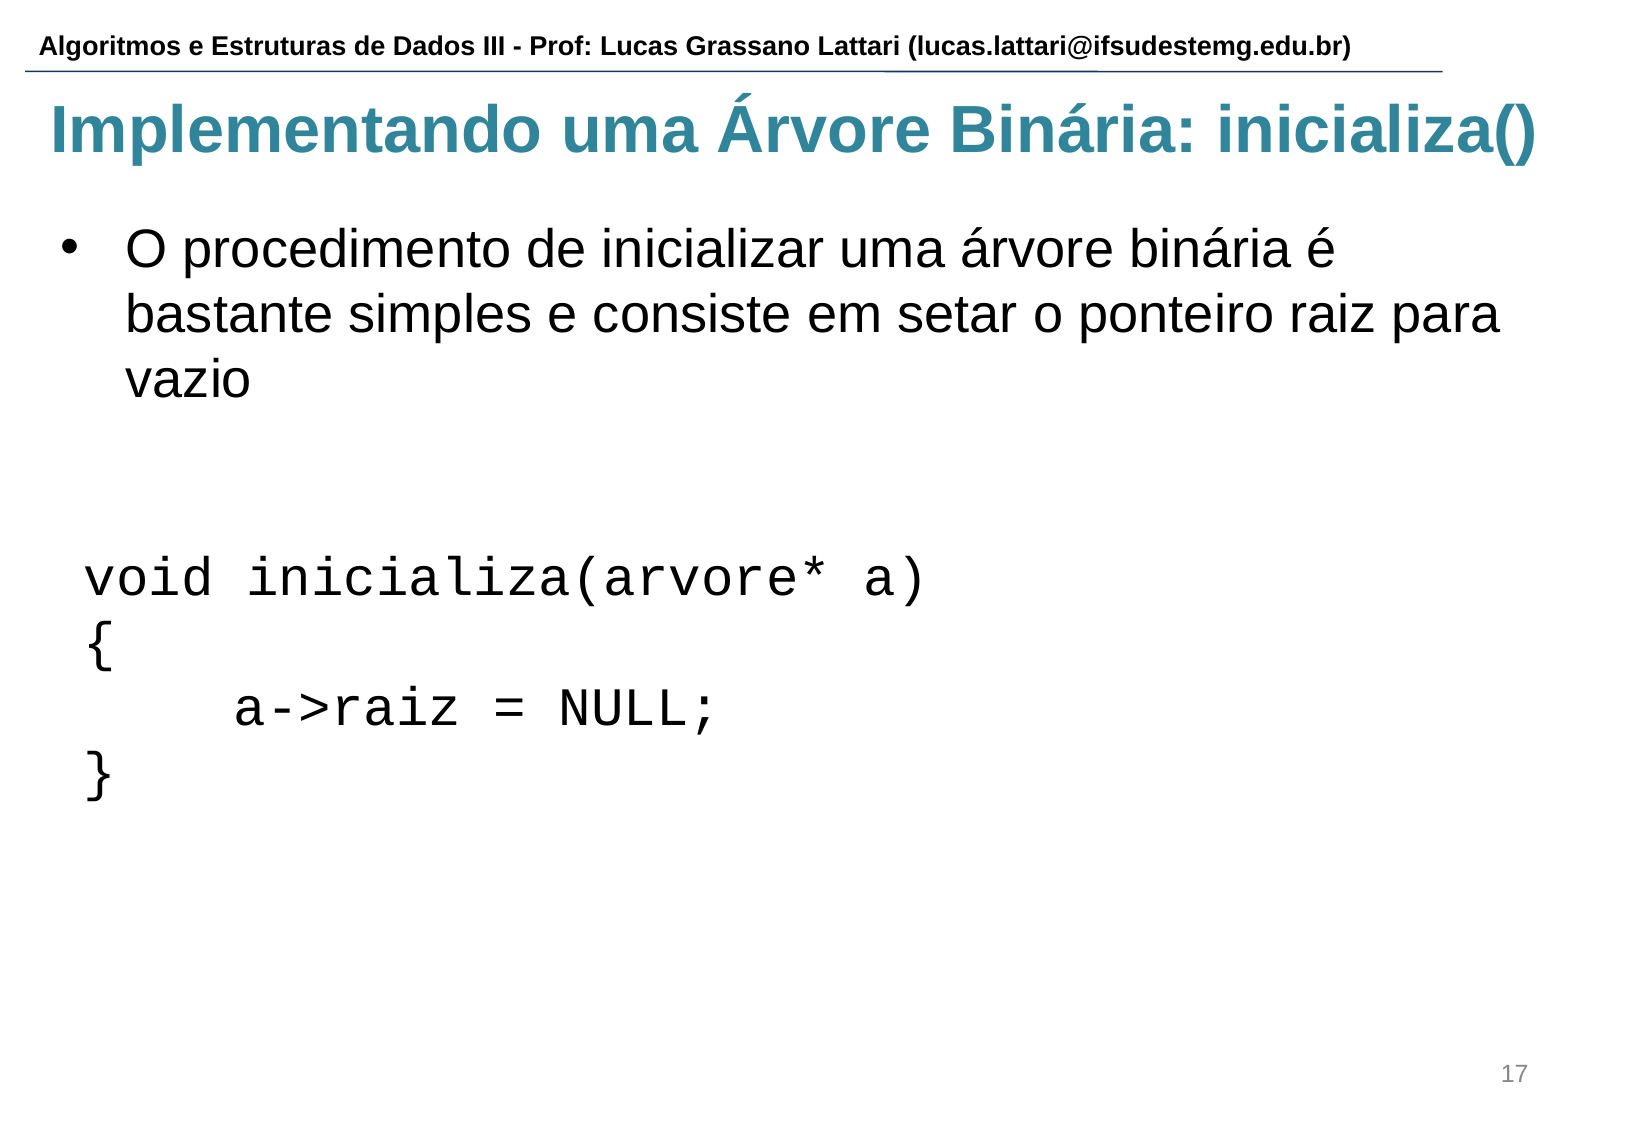

# Implementando uma Árvore Binária: inicializa()
O procedimento de inicializar uma árvore binária é bastante simples e consiste em setar o ponteiro raiz para vazio
void inicializa(arvore* a)
{
	a->raiz = NULL;
}
17